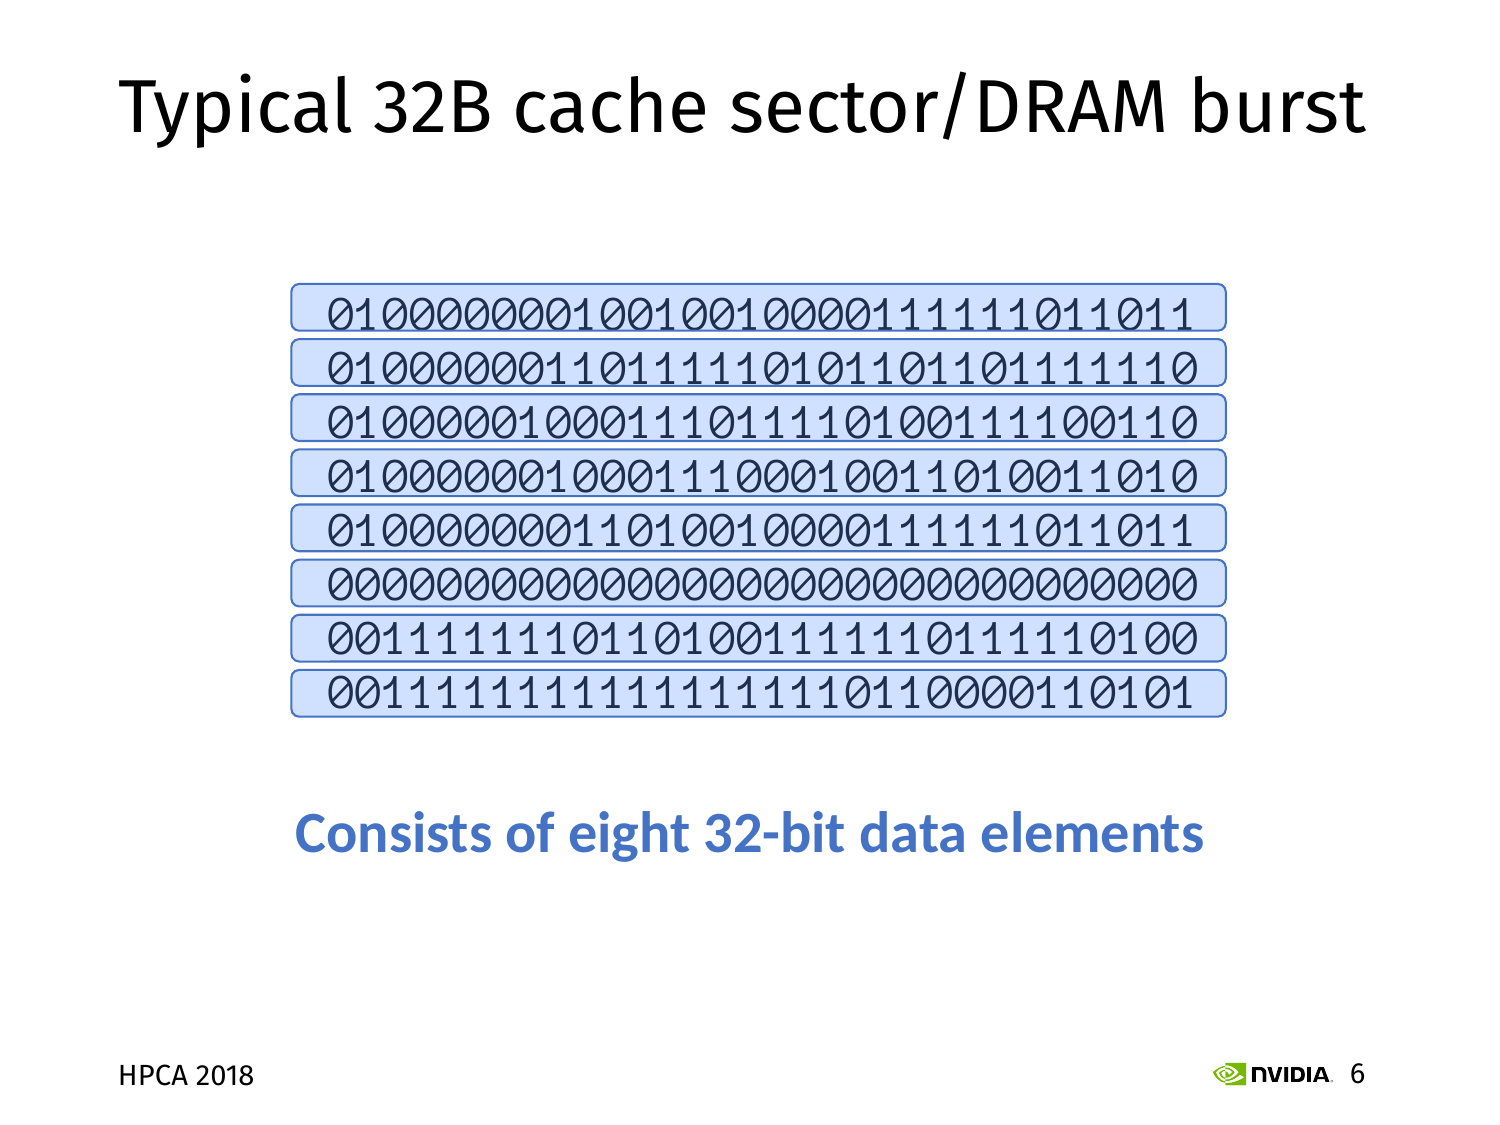

# Typical 32B cache sector/DRAM burst
01000000010010010000111111011011
01000000110111110101101101111110
01000001000111011110100111100110
01000000100011100010011010011010
01000000011010010000111111011011
00000000000000000000000000000000
00111111101101001111110111110100
00111111111111111110110000110101

Consists of eight 32-bit data elements